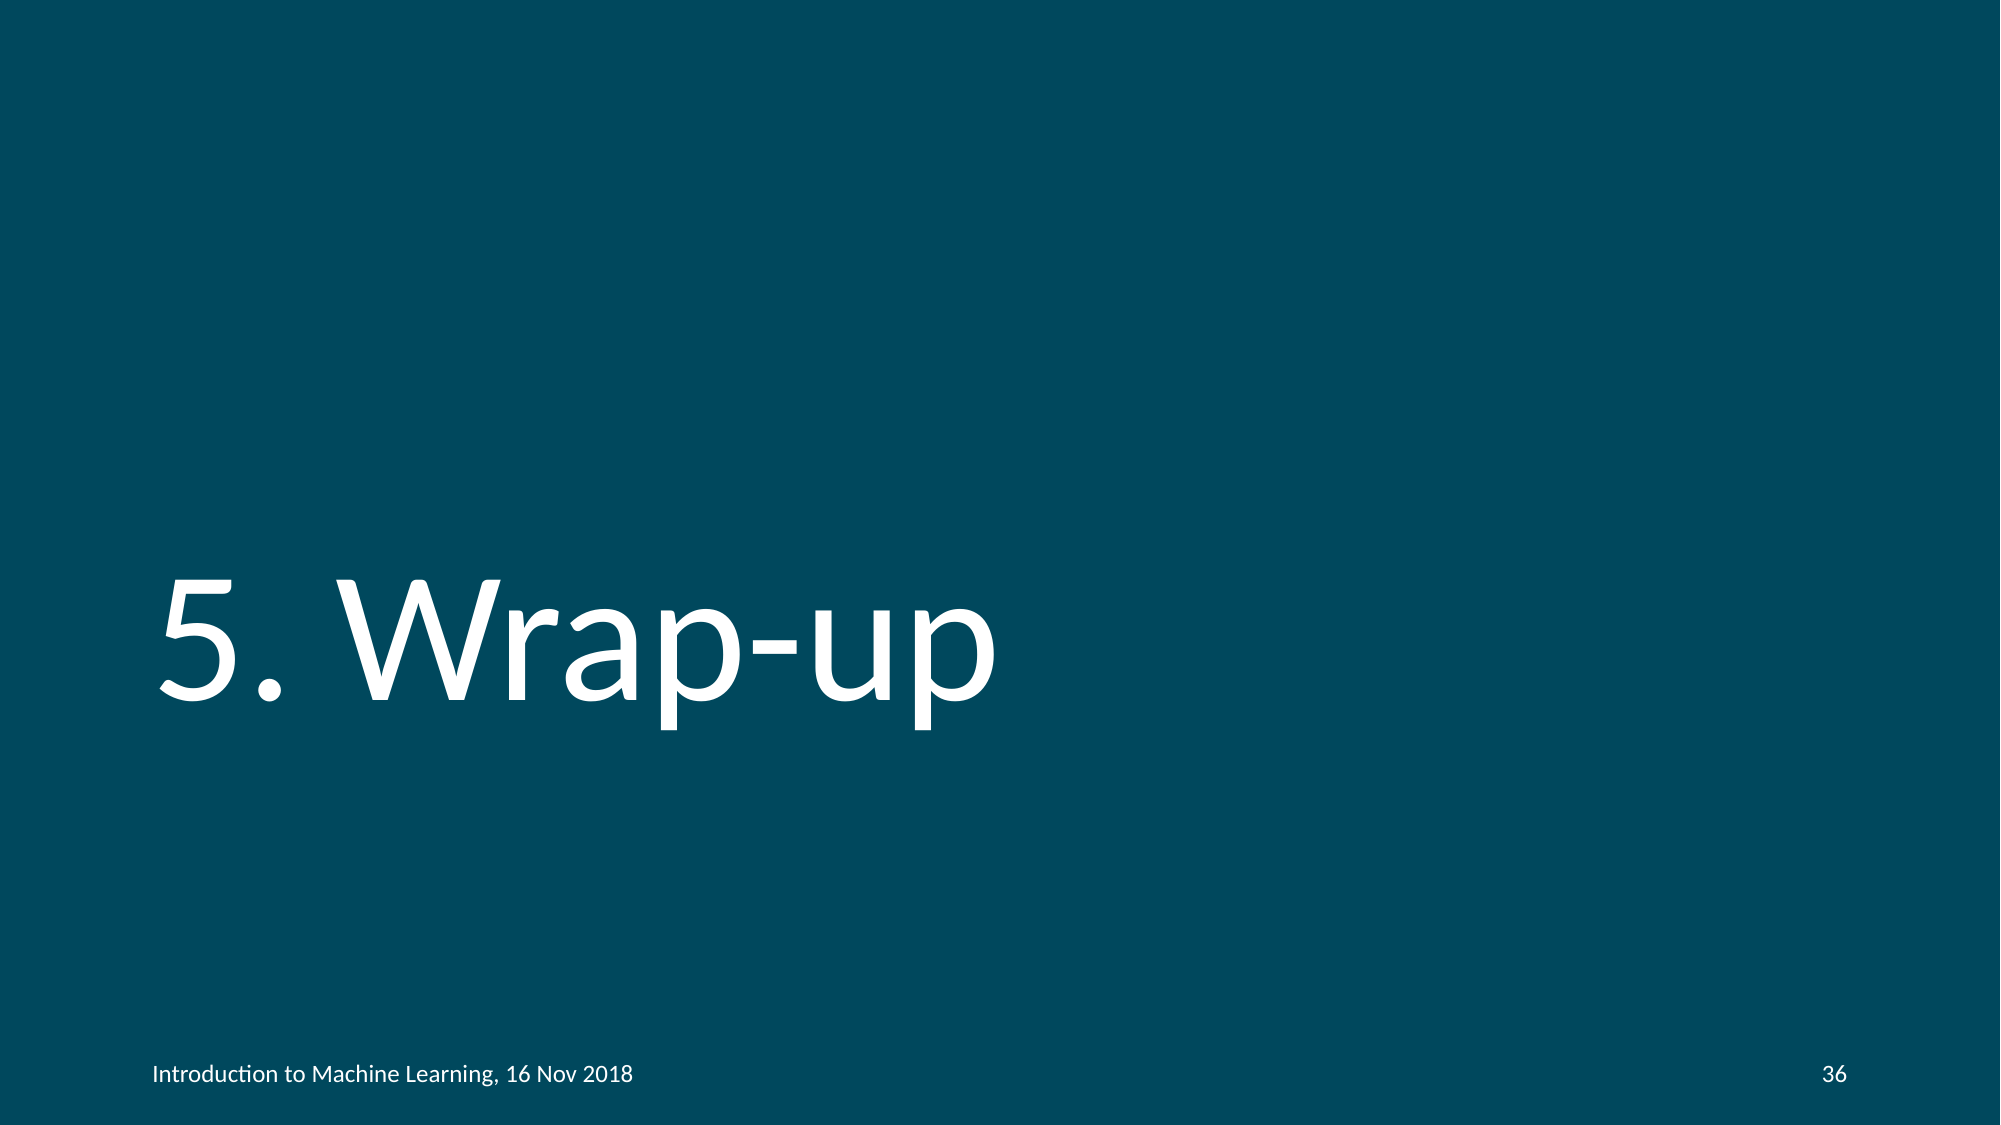

# 5. Wrap-up

Introduction to Machine Learning, 16 Nov 2018
36